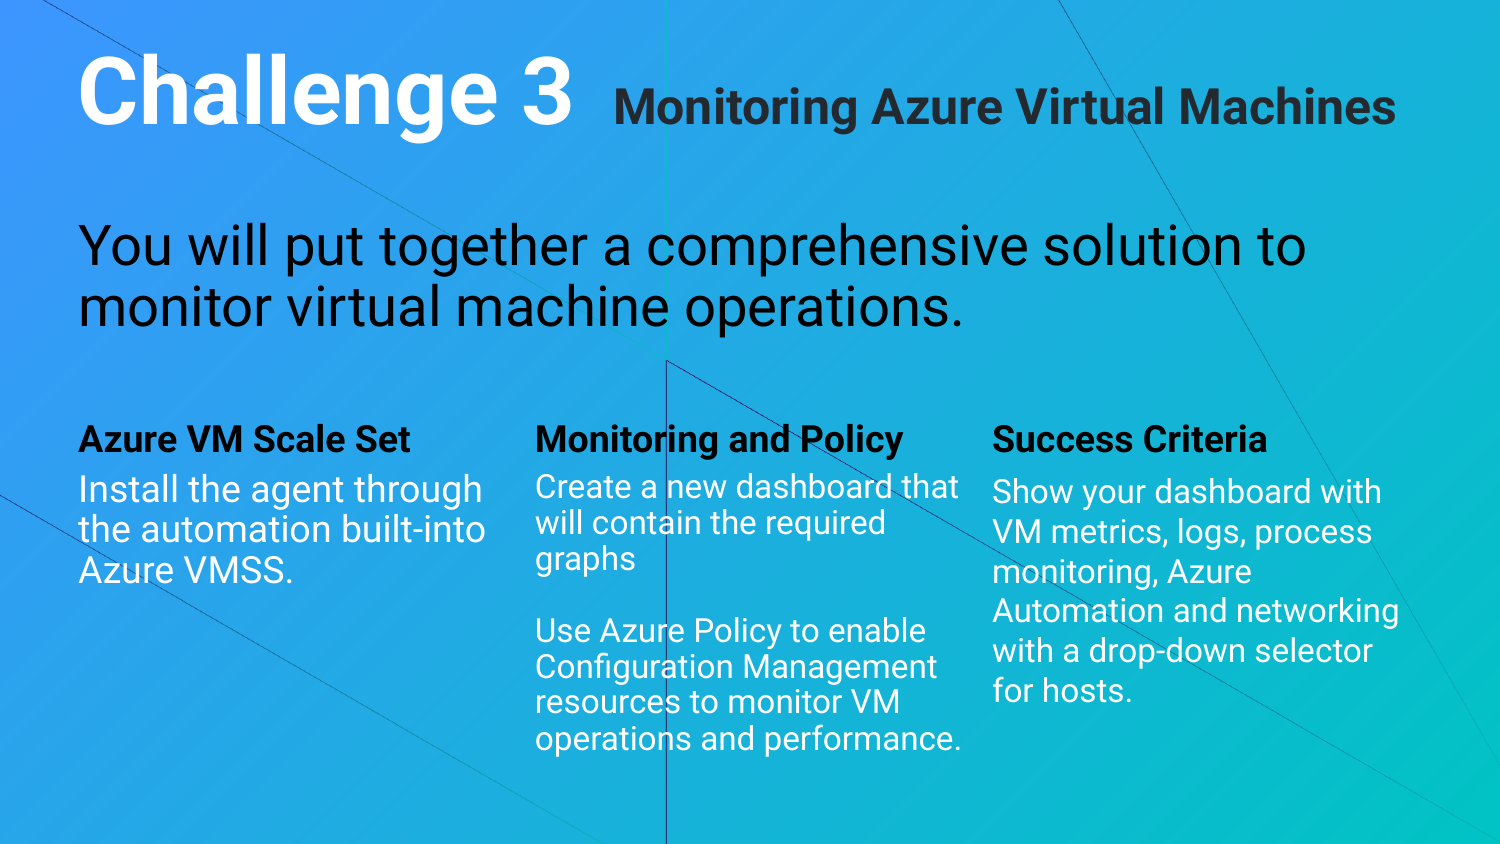

Challenge 3  Monitoring Azure Virtual Machines
You will put together a comprehensive solution to monitor virtual machine operations.
Azure VM Scale Set
Monitoring and Policy
Success Criteria
Install the agent through the automation built-into Azure VMSS.
Create a new dashboard that will contain the required graphs

Use Azure Policy to enable Configuration Management resources to monitor VM operations and performance.

Show your dashboard with VM metrics, logs, process monitoring, Azure Automation and networking with a drop-down selector for hosts.